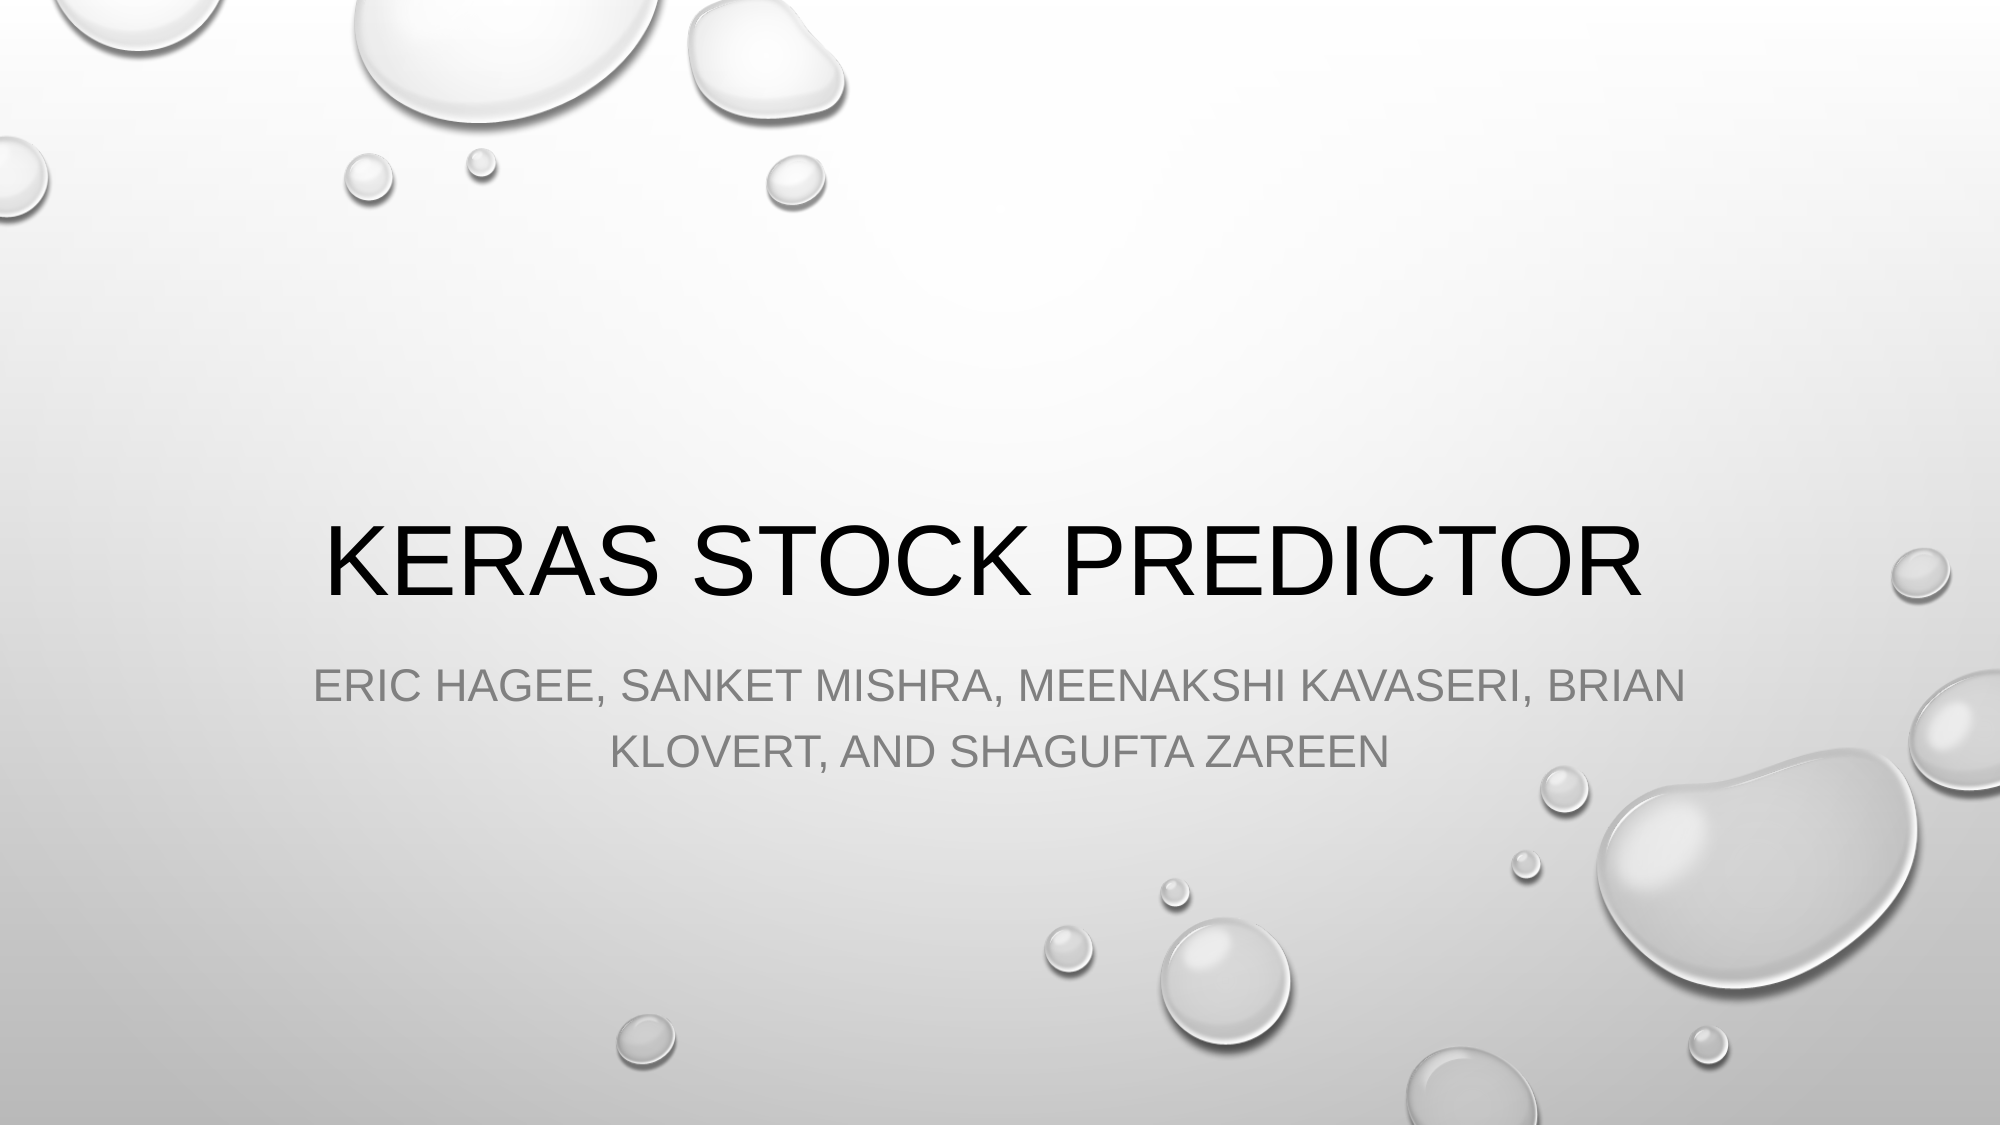

# Keras stock Predictor
Eric Hagee, Sanket Mishra, Meenakshi Kavaseri, Brian Klovert, and Shagufta Zareen